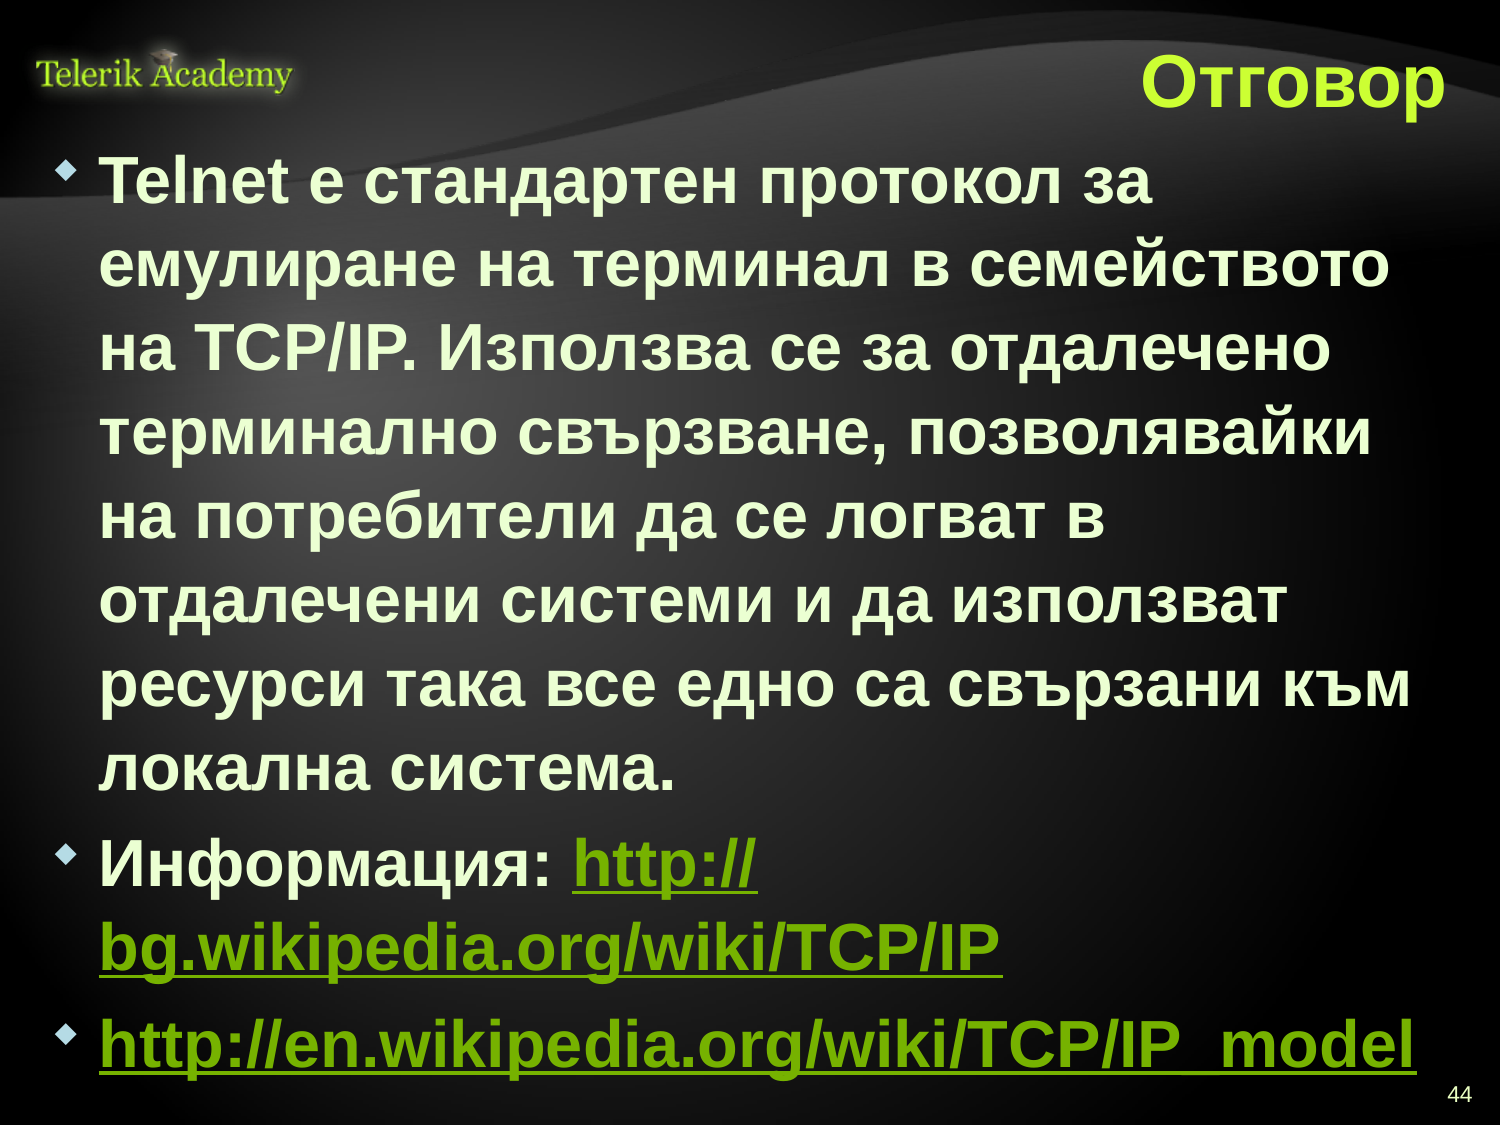

# Отговор
Telnet е стандартен протокол за емулиране на терминал в семейството на TCP/IP. Използва се за отдалечено терминално свързване, позволявайки на потребители да се логват в отдалечени системи и да използват ресурси така все едно са свързани към локална система.
Информация: http://bg.wikipedia.org/wiki/TCP/IP
http://en.wikipedia.org/wiki/TCP/IP_model
44